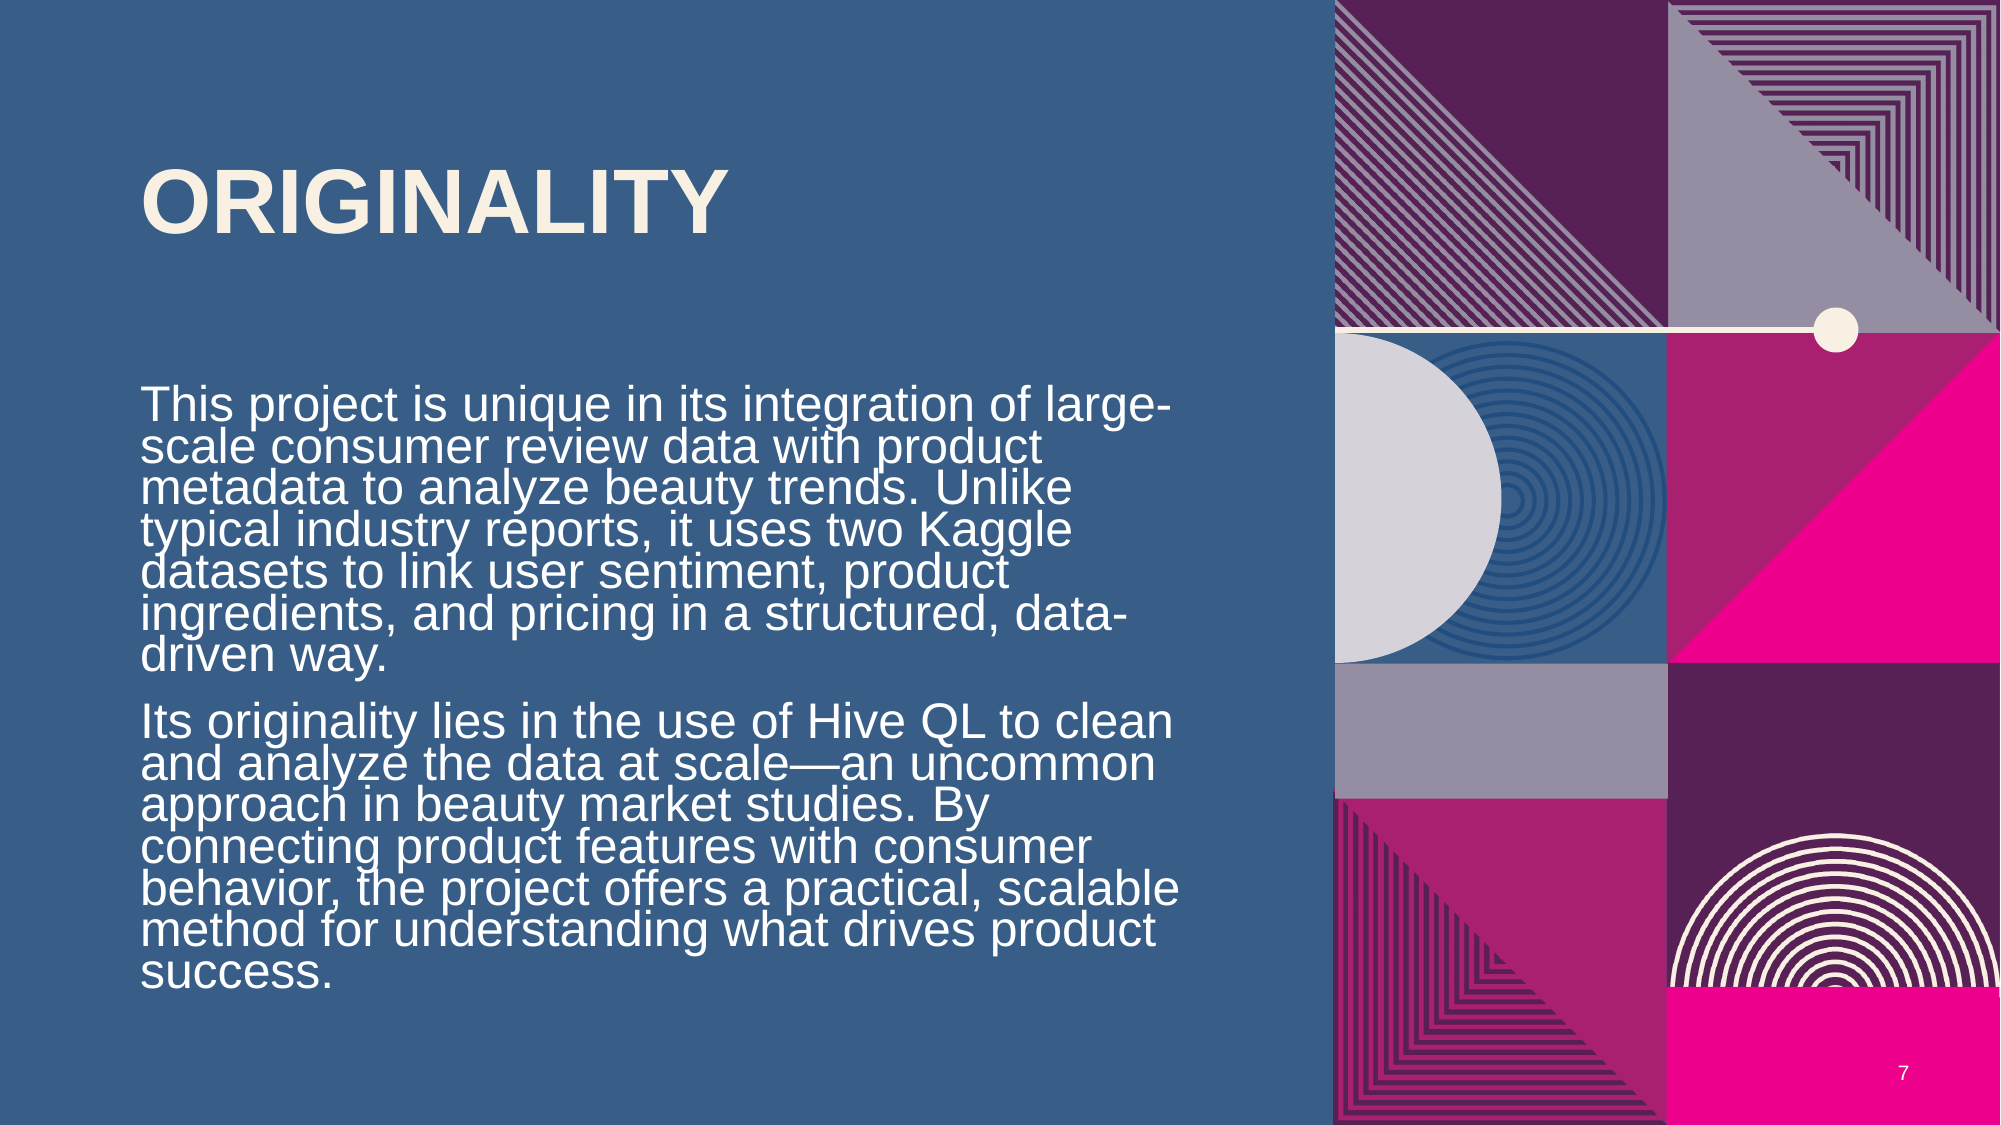

# Originality
This project is unique in its integration of large-scale consumer review data with product metadata to analyze beauty trends. Unlike typical industry reports, it uses two Kaggle datasets to link user sentiment, product ingredients, and pricing in a structured, data-driven way.
Its originality lies in the use of Hive QL to clean and analyze the data at scale—an uncommon approach in beauty market studies. By connecting product features with consumer behavior, the project offers a practical, scalable method for understanding what drives product success.
7